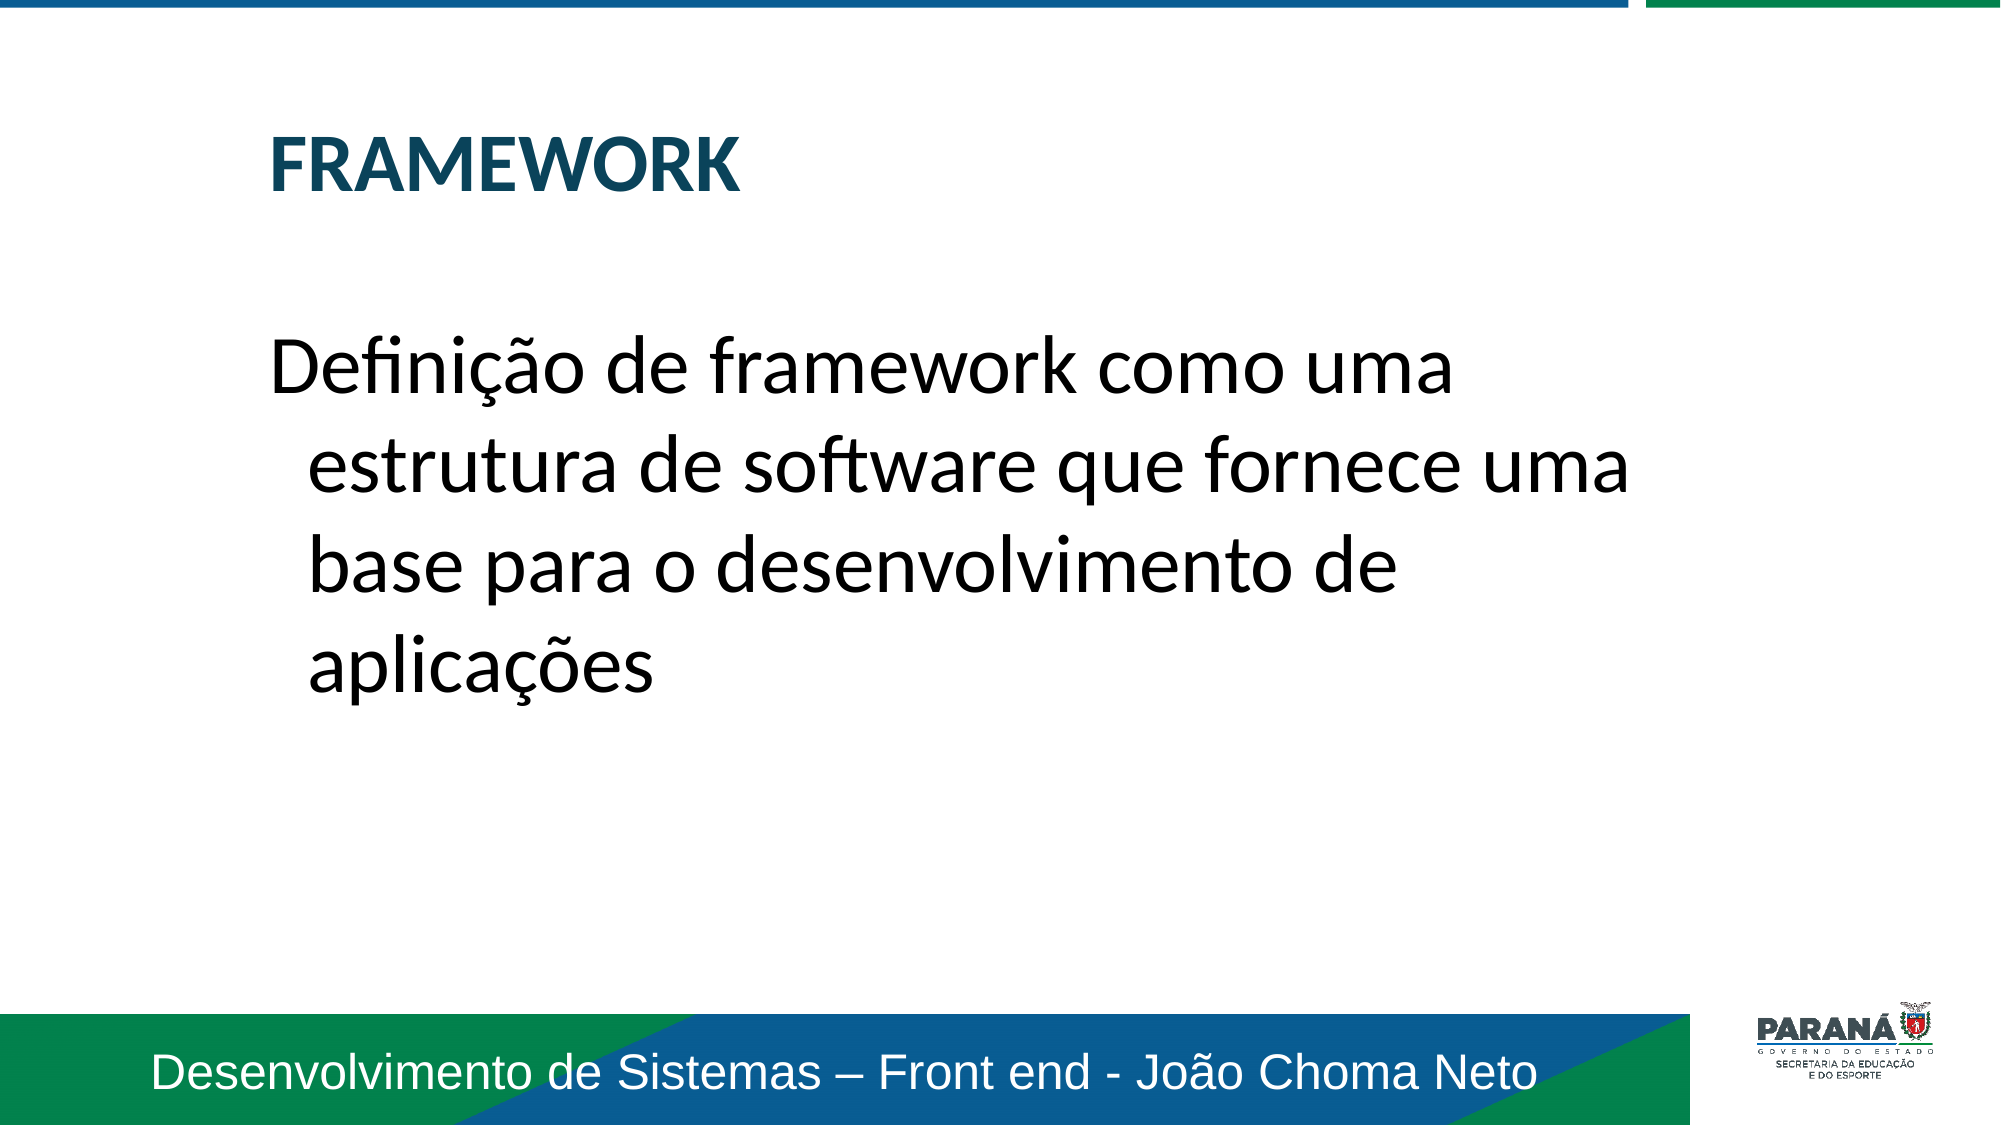

FRAMEWORK
Definição de framework como uma estrutura de software que fornece uma base para o desenvolvimento de aplicações